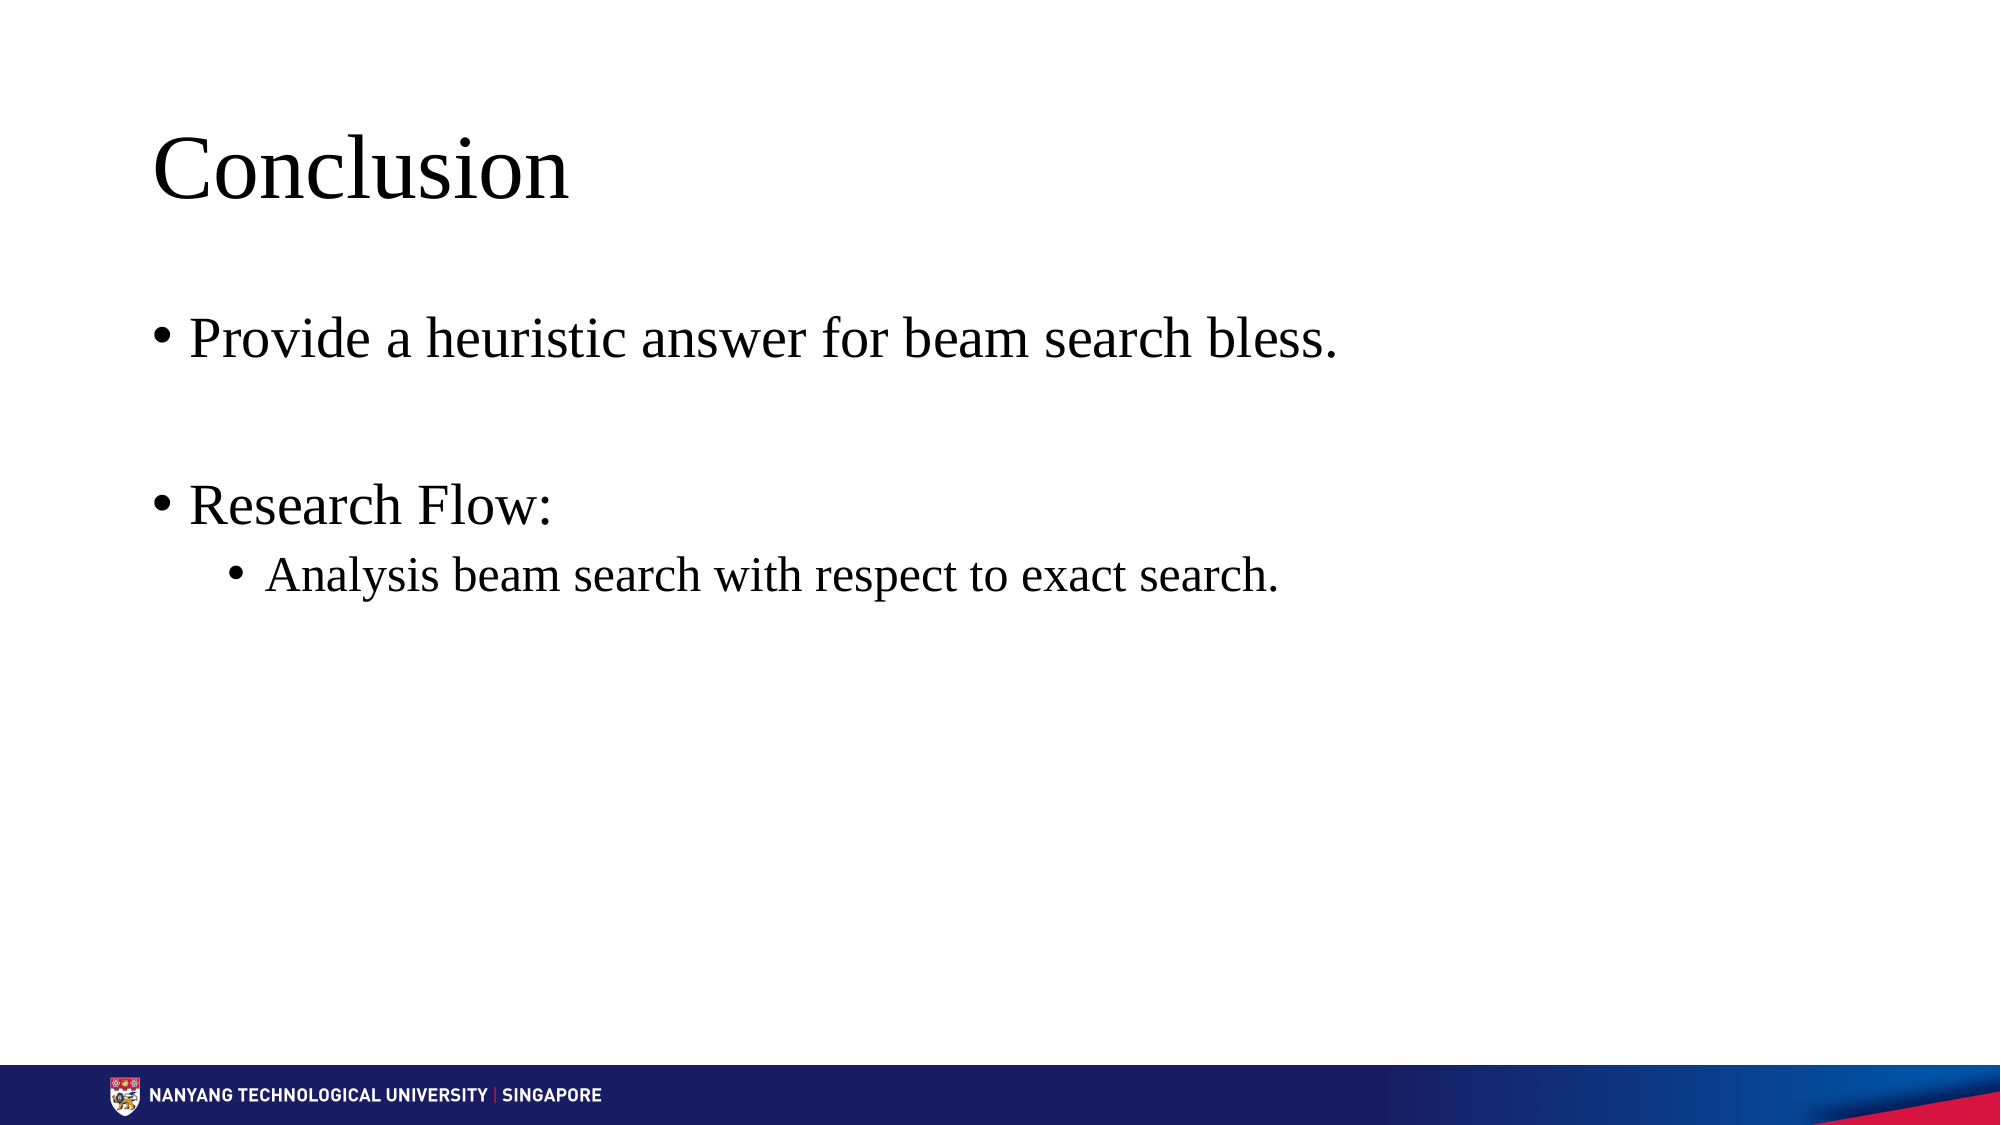

# Conclusion
Provide a heuristic answer for beam search bless.

Research Flow:
Analysis beam search with respect to exact search.